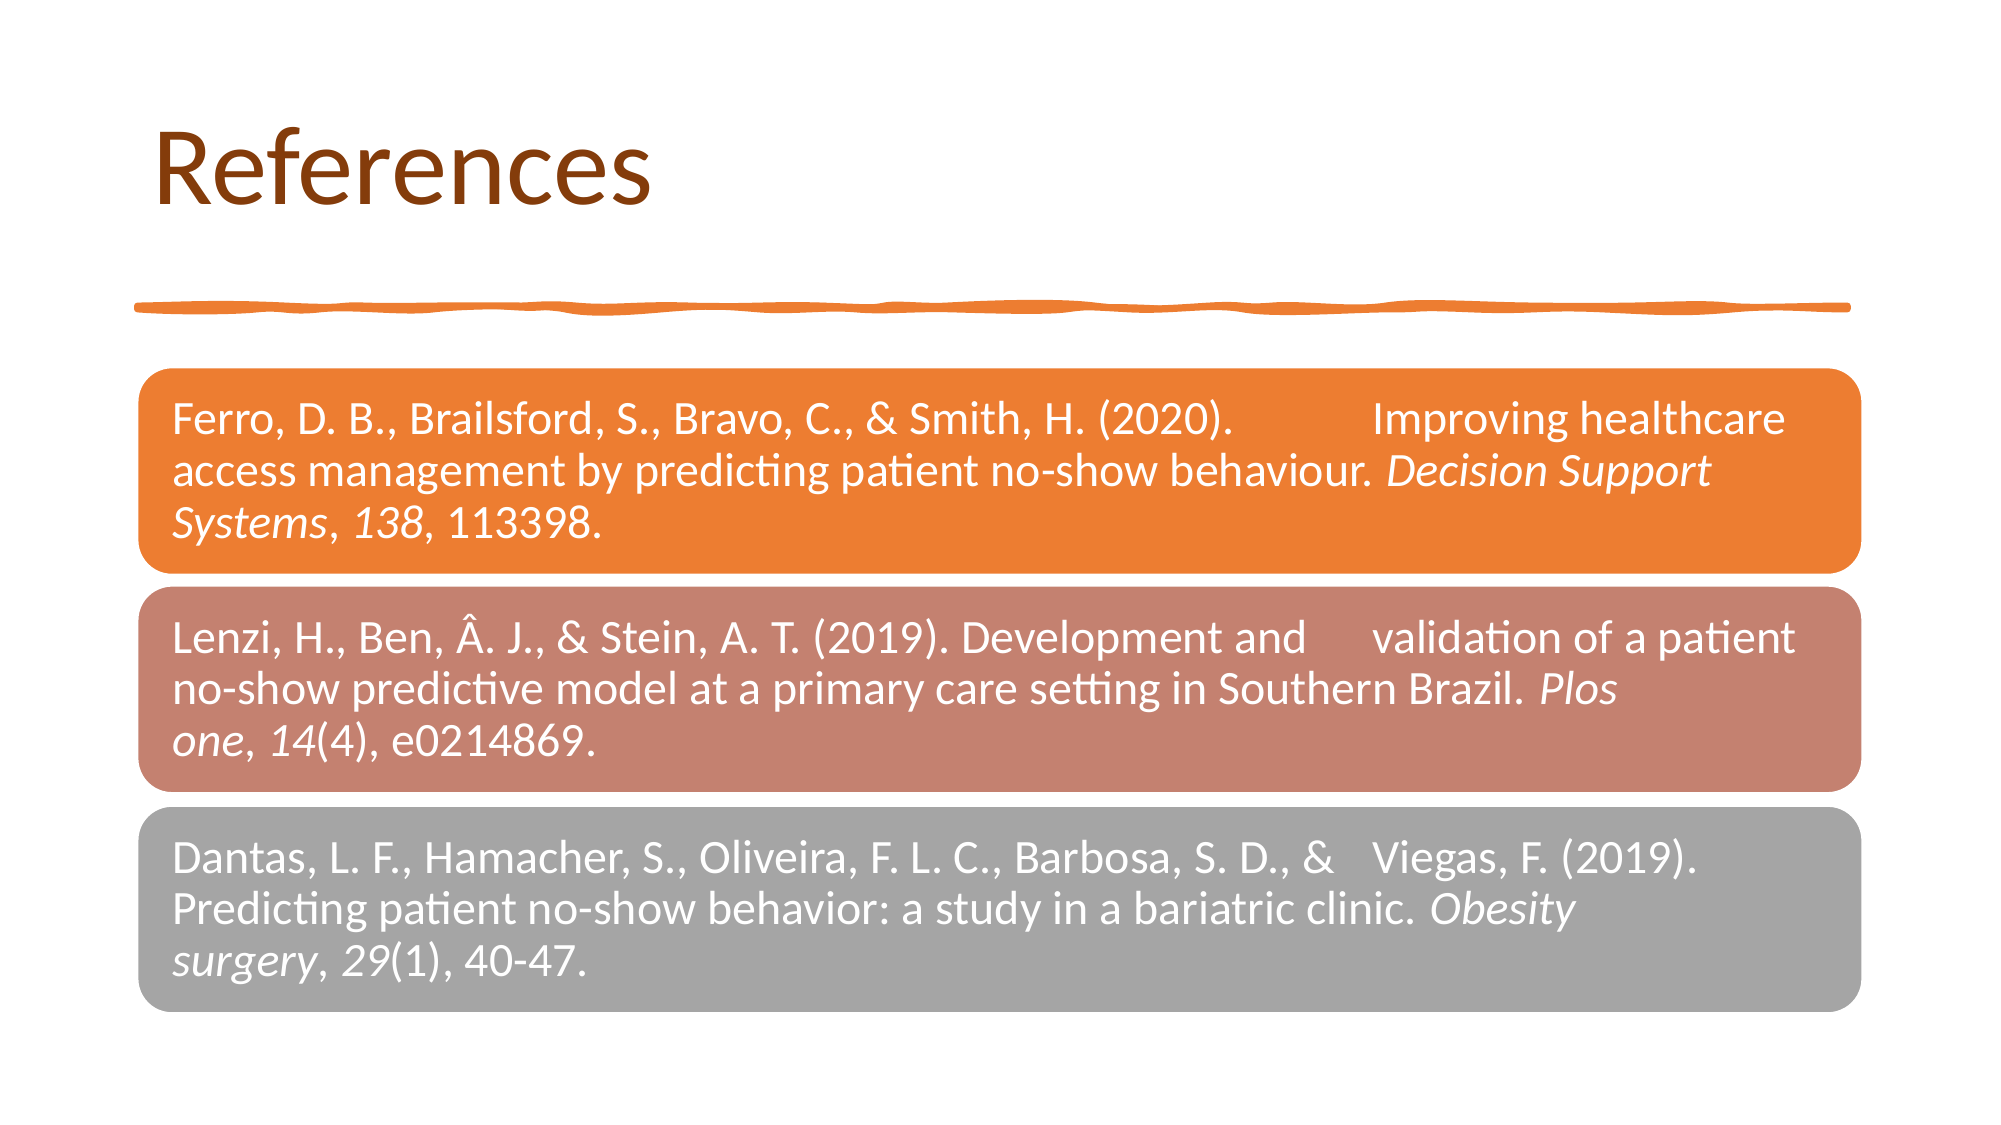

# References

Ferro, D. B., Brailsford, S., Bravo, C., & Smith, H. (2020). 	Improving healthcare access management by predicting patient no-show behaviour. Decision Support Systems, 138, 113398.
Lenzi, H., Ben, Â. J., & Stein, A. T. (2019). Development and 	validation of a patient no-show predictive model at a primary care setting in Southern Brazil. Plos one, 14(4), e0214869.
Dantas, L. F., Hamacher, S., Oliveira, F. L. C., Barbosa, S. D., & 	Viegas, F. (2019). Predicting patient no-show behavior: a study in a bariatric clinic. Obesity surgery, 29(1), 40-47.